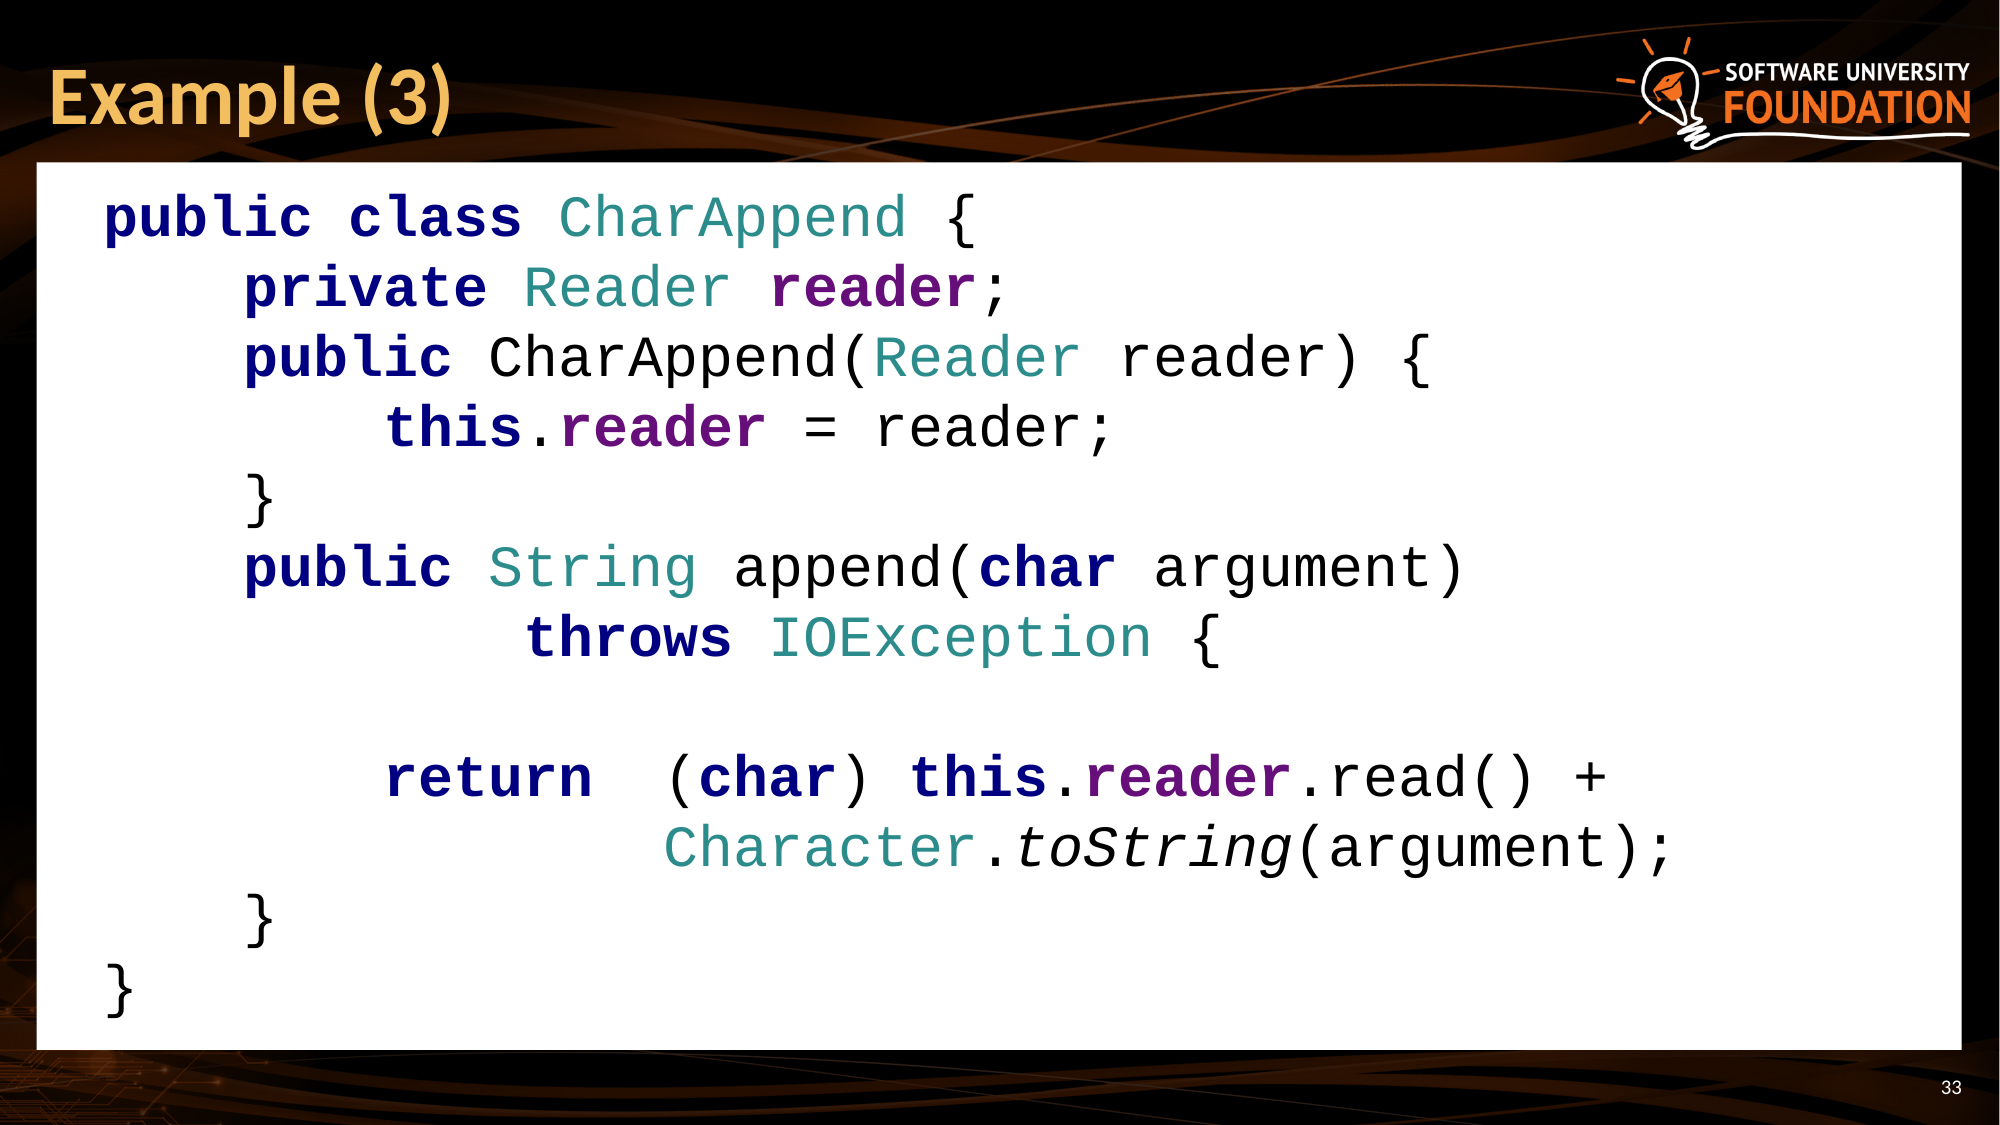

# Example (3)

public class CharAppend {
    private Reader reader;
    public CharAppend(Reader reader) {
        this.reader = reader;
    }
    public String append(char argument)
            throws IOException {
        return  (char) this.reader.read() +
                Character.toString(argument);
    }
}

33